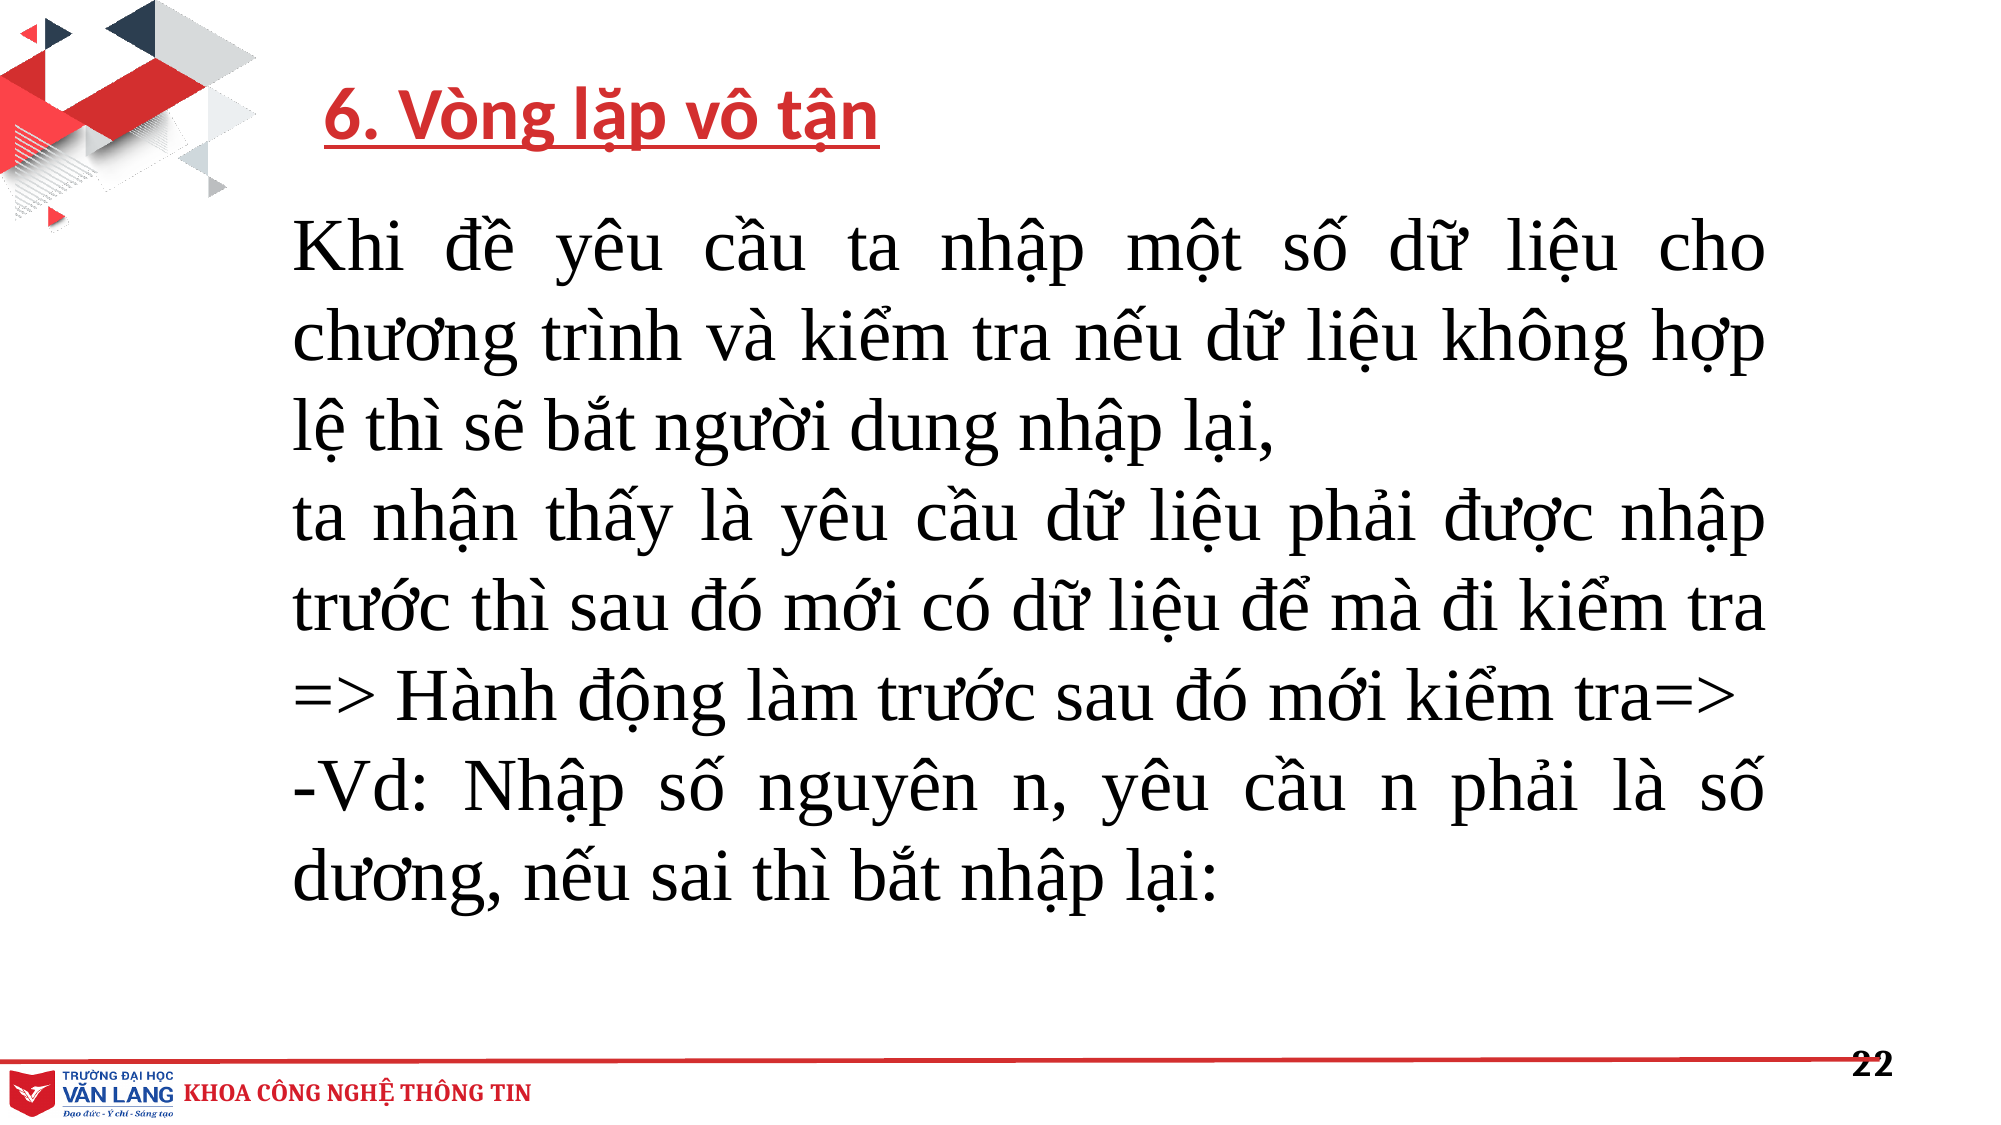

6. Vòng lặp vô tận

Khi đề yêu cầu ta nhập một số dữ liệu cho chương trình và kiểm tra nếu dữ liệu không hợp lệ thì sẽ bắt người dung nhập lại,
ta nhận thấy là yêu cầu dữ liệu phải được nhập trước thì sau đó mới có dữ liệu để mà đi kiểm tra => Hành động làm trước sau đó mới kiểm tra=>
-Vd: Nhập số nguyên n, yêu cầu n phải là số dương, nếu sai thì bắt nhập lại: